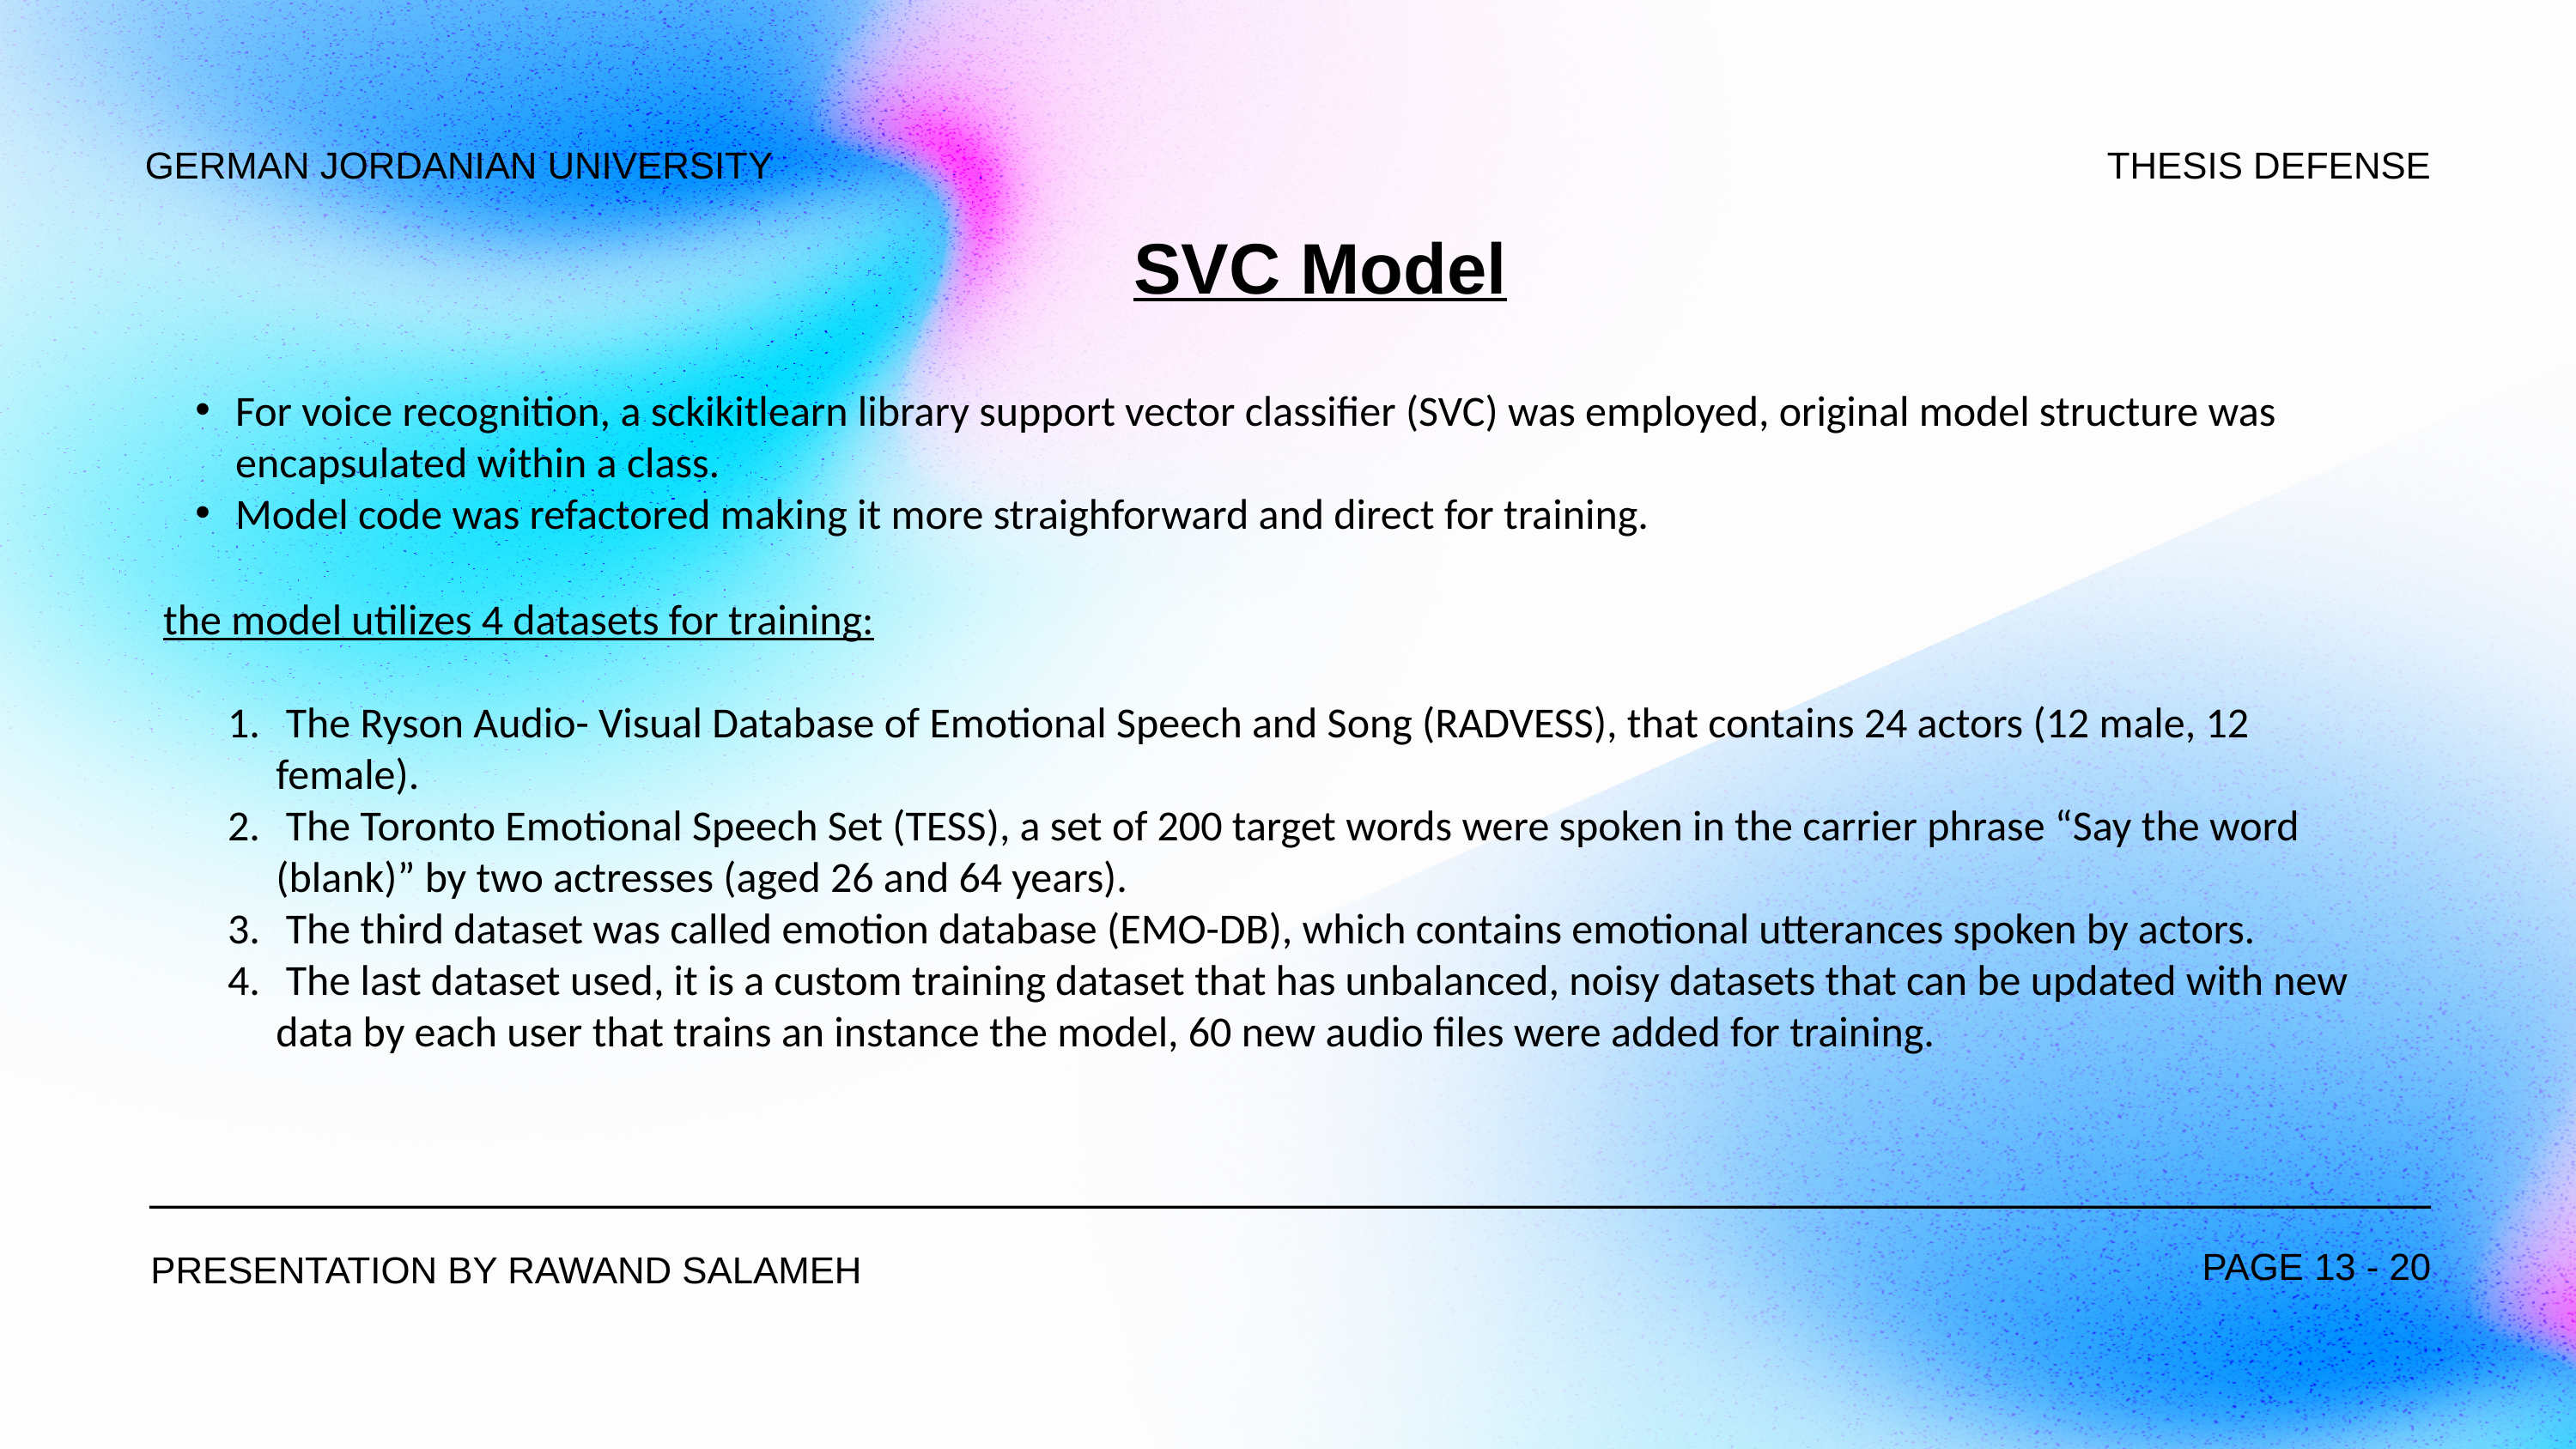

GERMAN JORDANIAN UNIVERSITY
THESIS DEFENSE
SVC Model
For voice recognition, a sckikitlearn library support vector classifier (SVC) was employed, original model structure was encapsulated within a class.
Model code was refactored making it more straighforward and direct for training.

the model utilizes 4 datasets for training:

 The Ryson Audio- Visual Database of Emotional Speech and Song (RADVESS), that contains 24 actors (12 male, 12 female).
 The Toronto Emotional Speech Set (TESS), a set of 200 target words were spoken in the carrier phrase “Say the word (blank)” by two actresses (aged 26 and 64 years).
 The third dataset was called emotion database (EMO-DB), which contains emotional utterances spoken by actors.
 The last dataset used, it is a custom training dataset that has unbalanced, noisy datasets that can be updated with new data by each user that trains an instance the model, 60 new audio files were added for training.

PAGE 13 - 20
PRESENTATION BY RAWAND SALAMEH